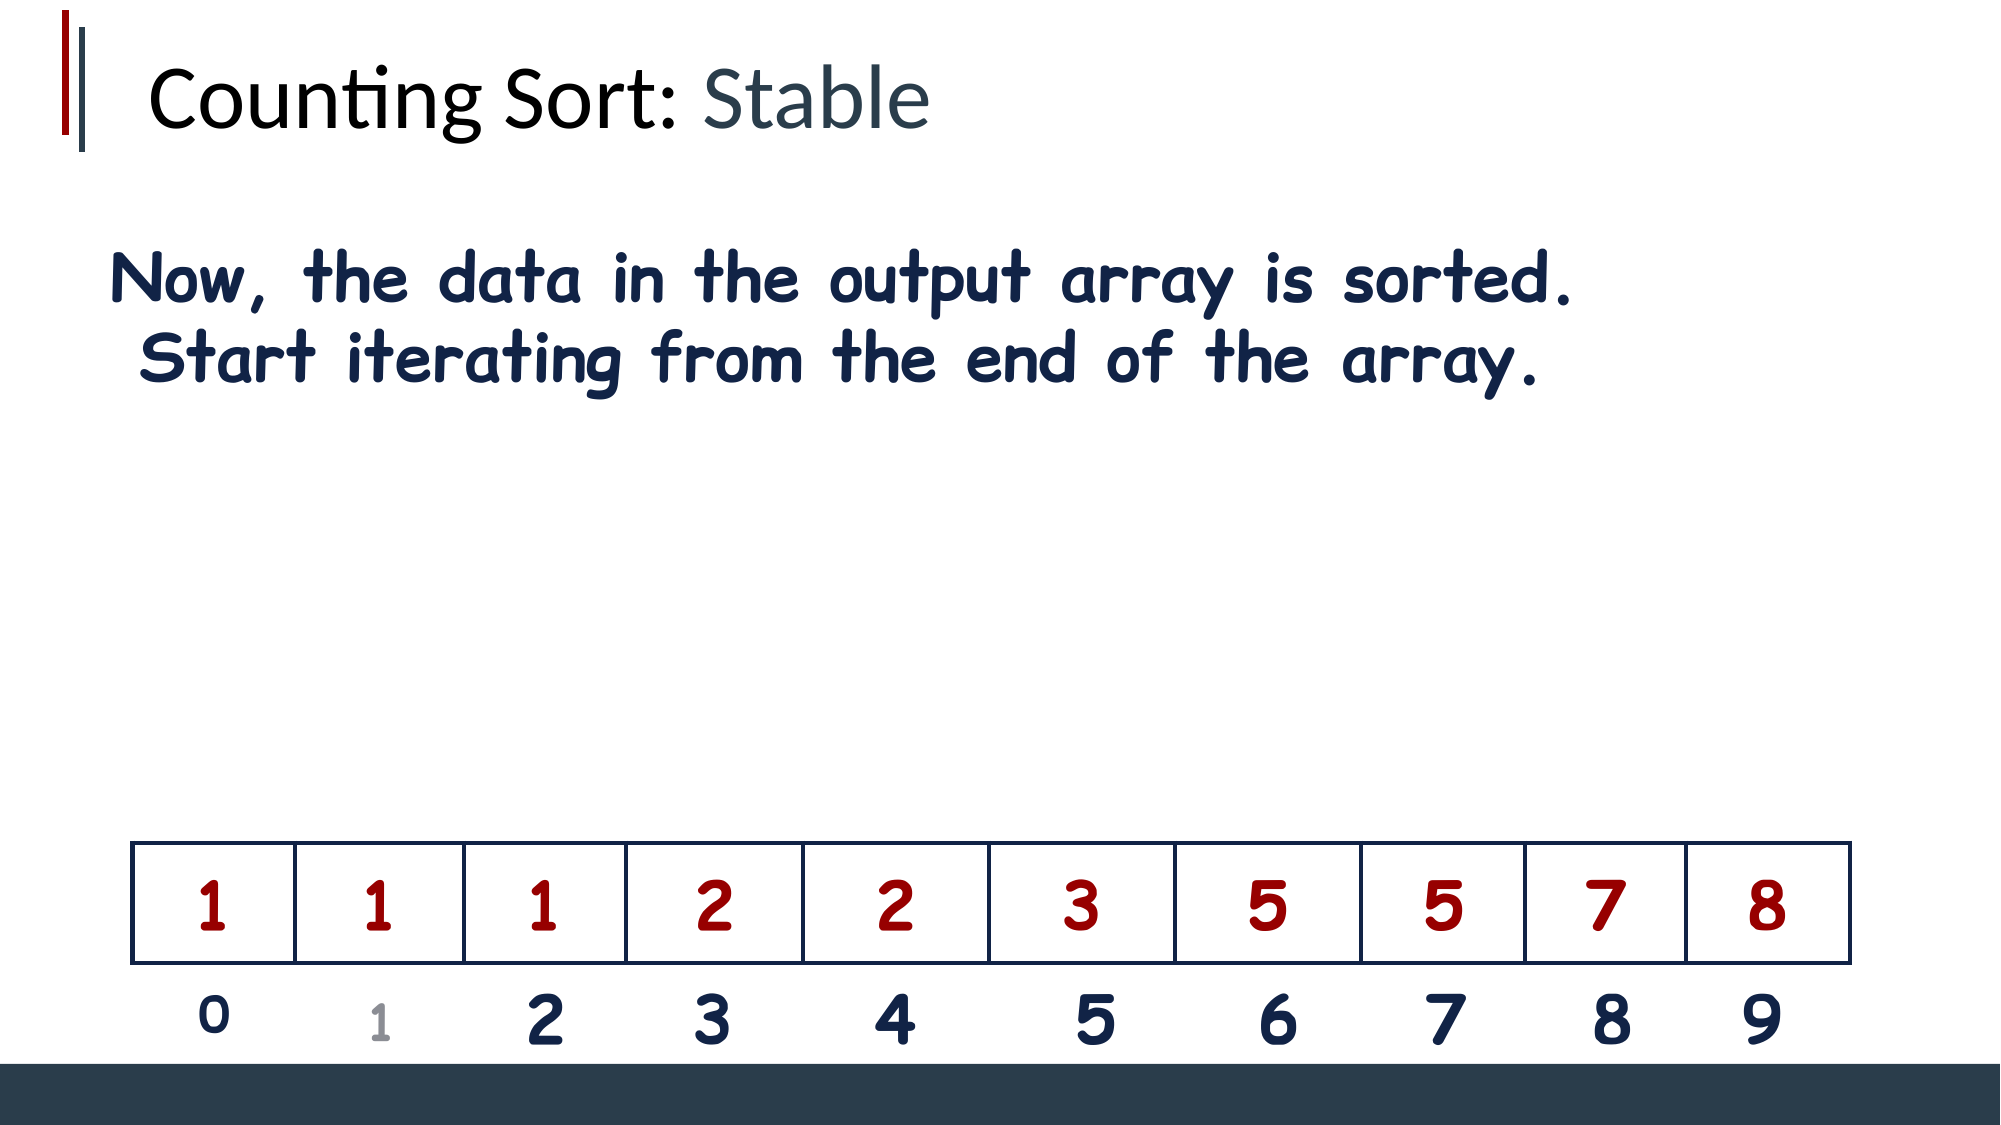

# Counting Sort: Stable
Now, the data in the output array is sorted.  Start iterating from the end of the array.
| 1 | 1 | 1 | 2 | 2 | 3 | 5 | 5 | 7 | 8 |
| --- | --- | --- | --- | --- | --- | --- | --- | --- | --- |
2
3
4
5
6
7
8
9
0
1
61